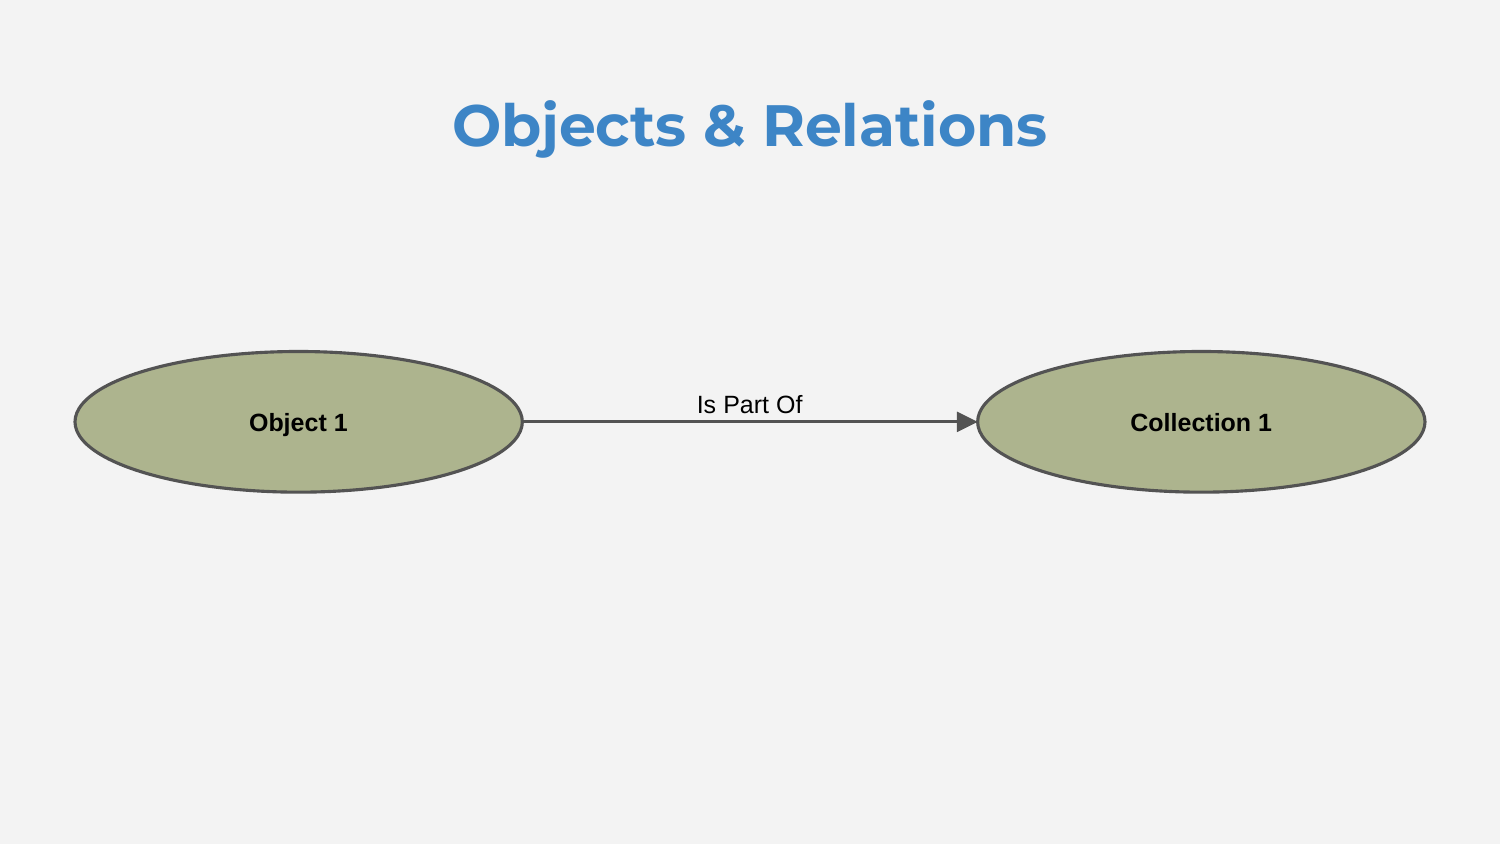

# Objects & Relations

Object 1
Collection 1
Is Part Of